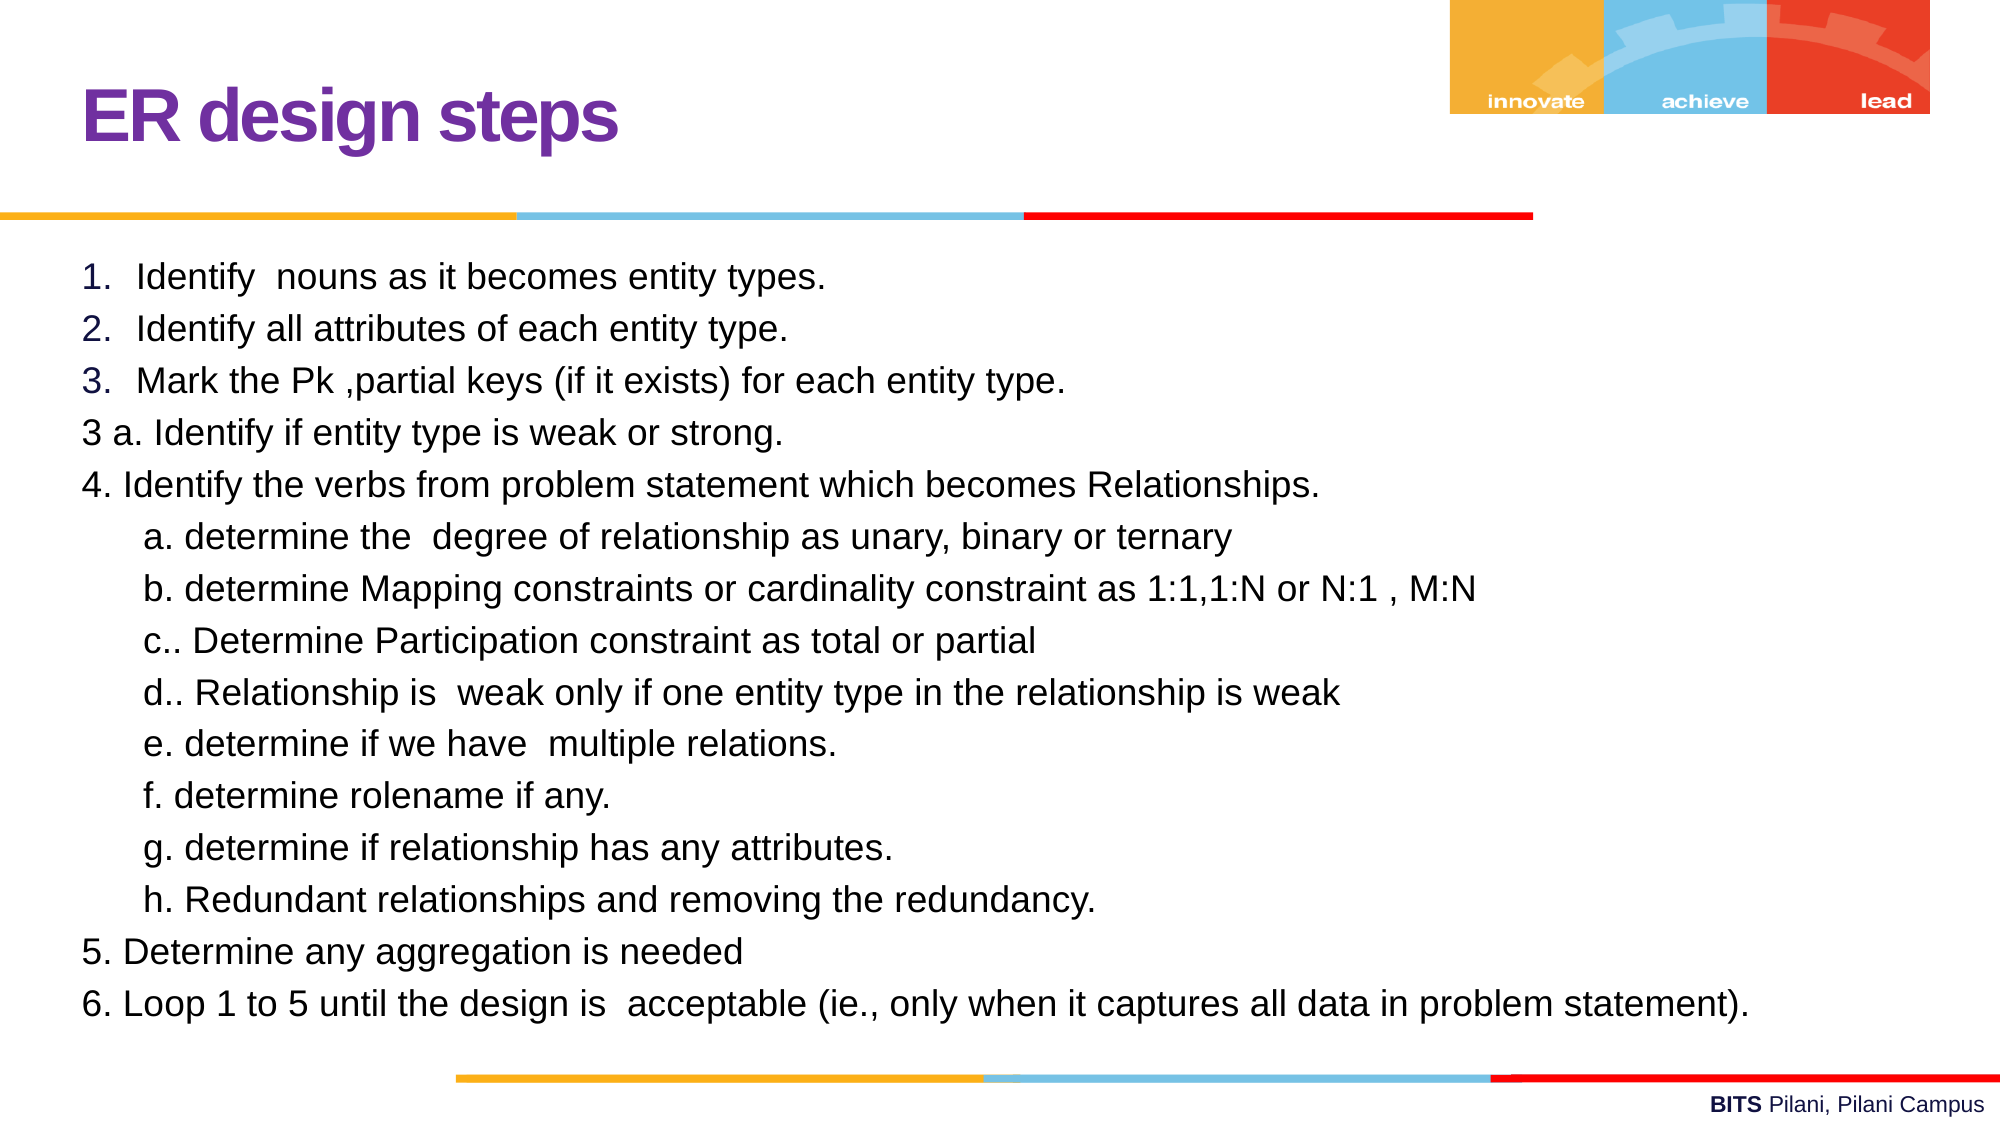

ER design steps
Identify  nouns as it becomes entity types.
Identify all attributes of each entity type.
Mark the Pk ,partial keys (if it exists) for each entity type.
3 a. Identify if entity type is weak or strong.
4. Identify the verbs from problem statement which becomes Relationships.
      a. determine the  degree of relationship as unary, binary or ternary
      b. determine Mapping constraints or cardinality constraint as 1:1,1:N or N:1 , M:N
      c.. Determine Participation constraint as total or partial
      d.. Relationship is  weak only if one entity type in the relationship is weak
      e. determine if we have  multiple relations.
      f. determine rolename if any.
      g. determine if relationship has any attributes.
      h. Redundant relationships and removing the redundancy.
5. Determine any aggregation is needed
6. Loop 1 to 5 until the design is  acceptable (ie., only when it captures all data in problem statement).